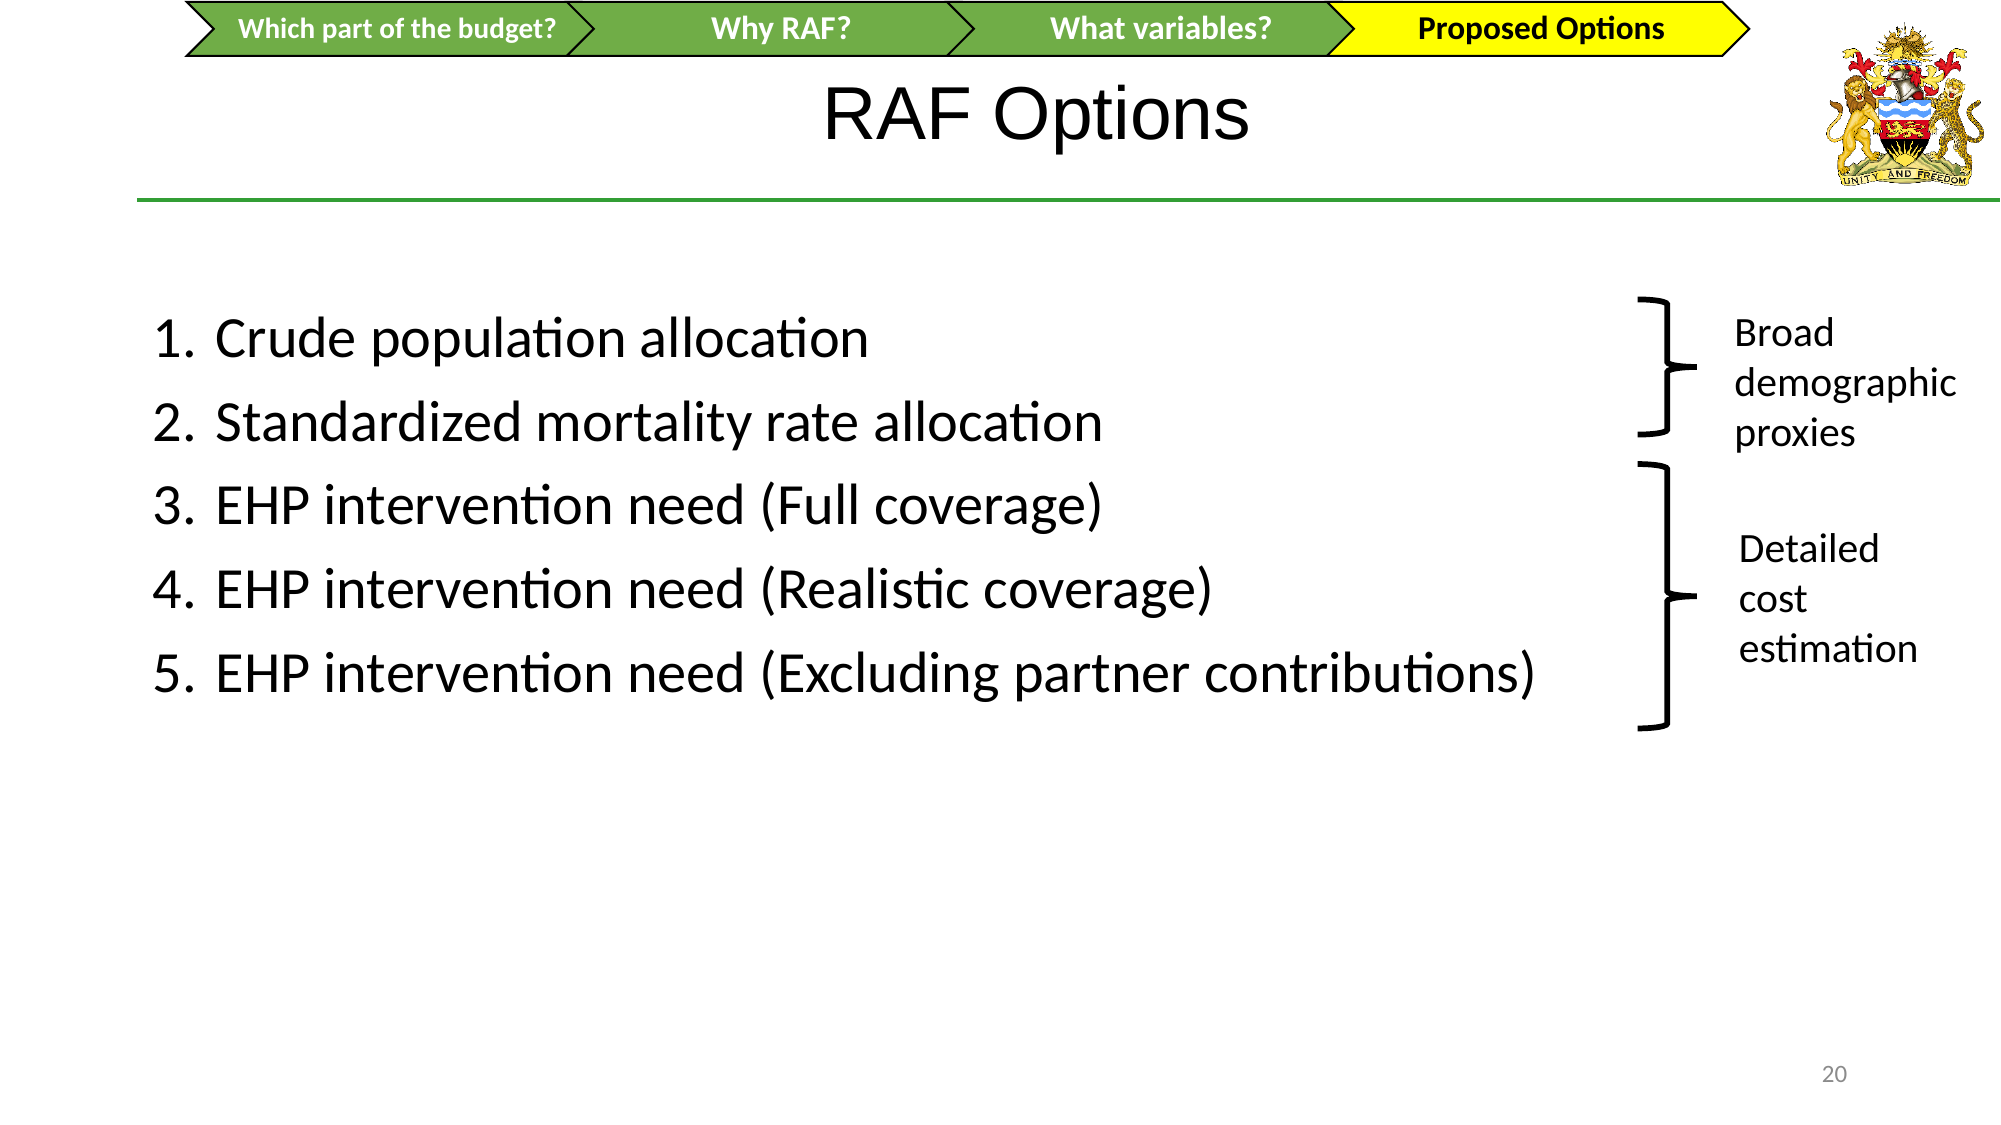

# RAF Options
Which part of the budget?
Why RAF?
What variables?
Proposed Options
Broad demographic proxies
Crude population allocation
Standardized mortality rate allocation
EHP intervention need (Full coverage)
EHP intervention need (Realistic coverage)
EHP intervention need (Excluding partner contributions)

Detailed
cost
estimation
20